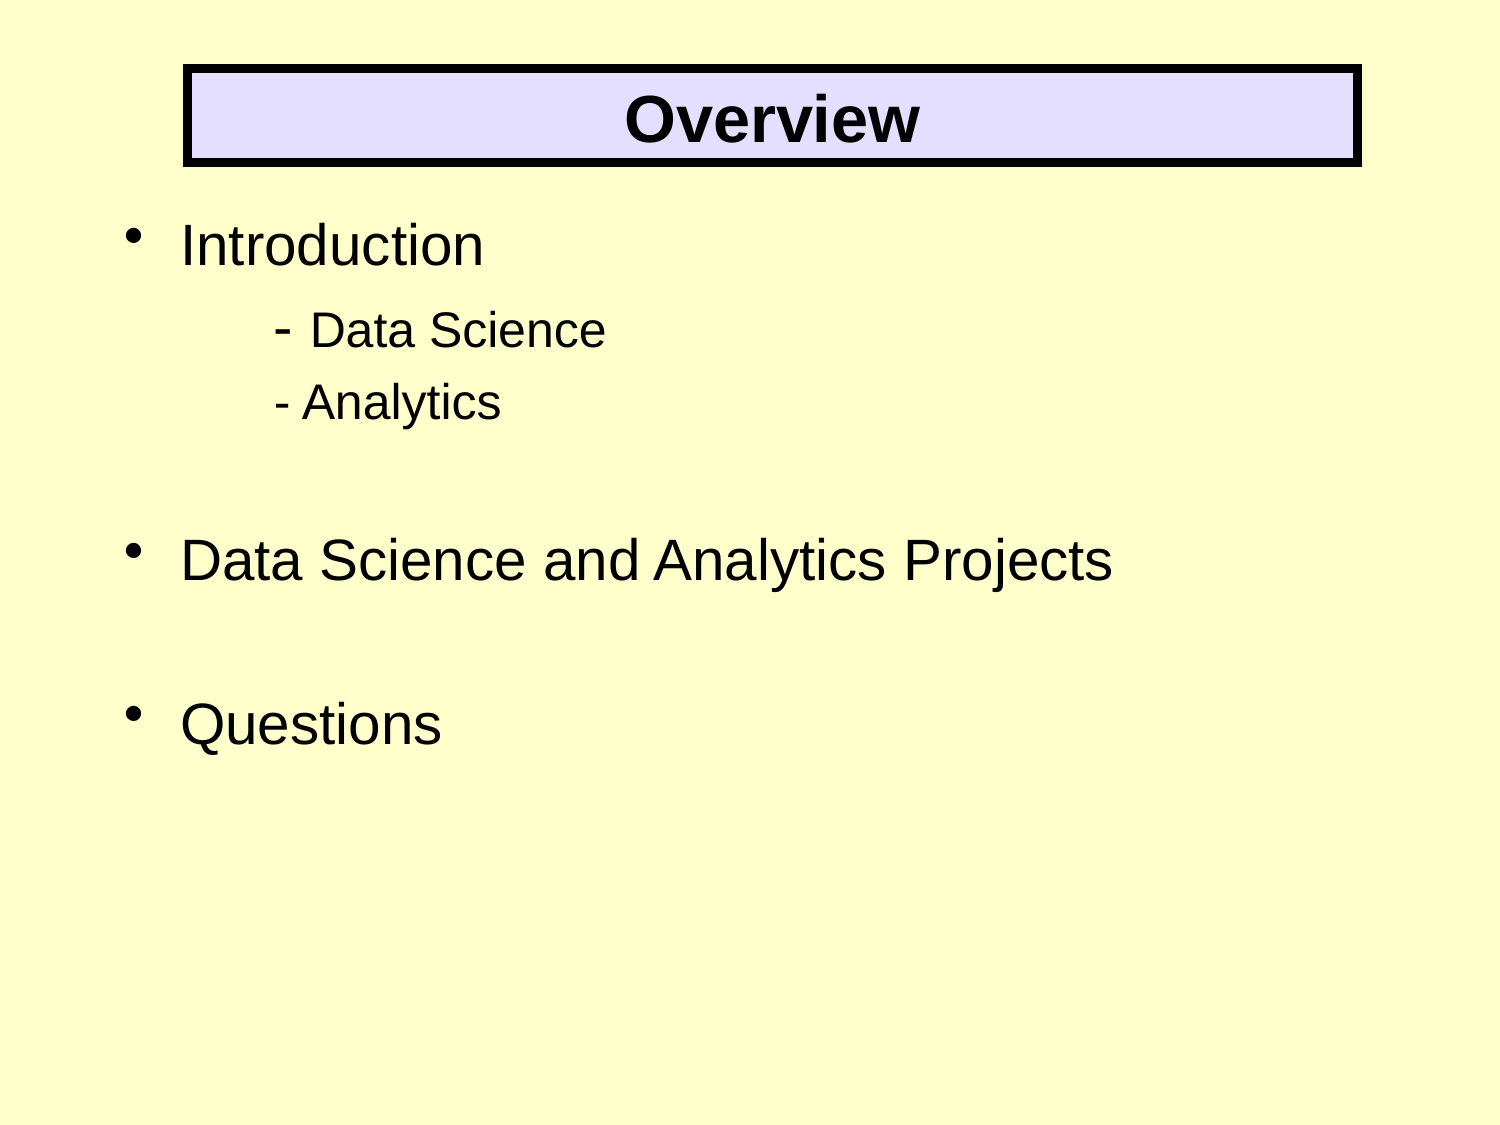

Overview
Introduction
	- Data Science
	- Analytics

Data Science and Analytics Projects

Questions